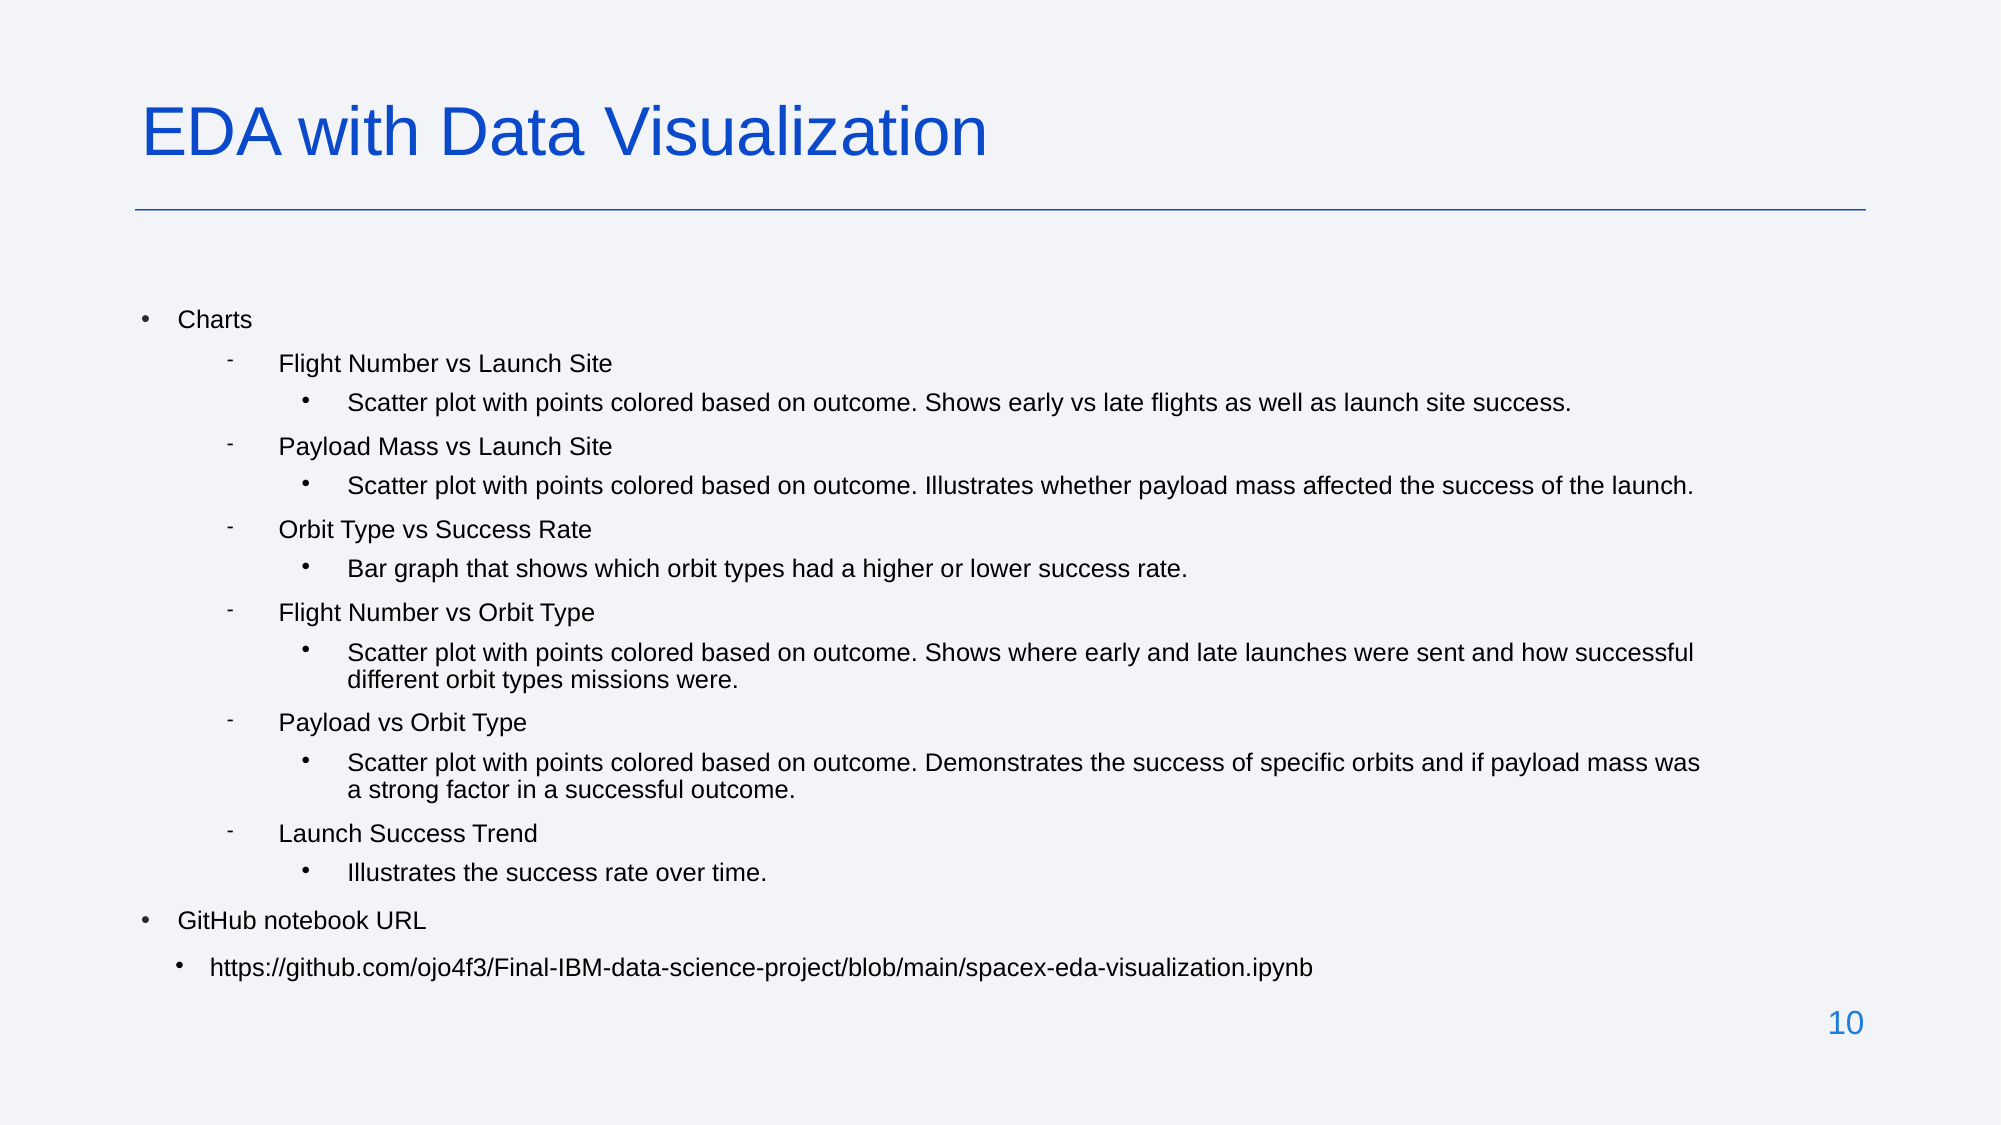

EDA with Data Visualization
# Charts
Flight Number vs Launch Site
Scatter plot with points colored based on outcome. Shows early vs late flights as well as launch site success.
Payload Mass vs Launch Site
Scatter plot with points colored based on outcome. Illustrates whether payload mass affected the success of the launch.
Orbit Type vs Success Rate
Bar graph that shows which orbit types had a higher or lower success rate.
Flight Number vs Orbit Type
Scatter plot with points colored based on outcome. Shows where early and late launches were sent and how successful different orbit types missions were.
Payload vs Orbit Type
Scatter plot with points colored based on outcome. Demonstrates the success of specific orbits and if payload mass was a strong factor in a successful outcome.
Launch Success Trend
Illustrates the success rate over time.
GitHub notebook URL
https://github.com/ojo4f3/Final-IBM-data-science-project/blob/main/spacex-eda-visualization.ipynb
10